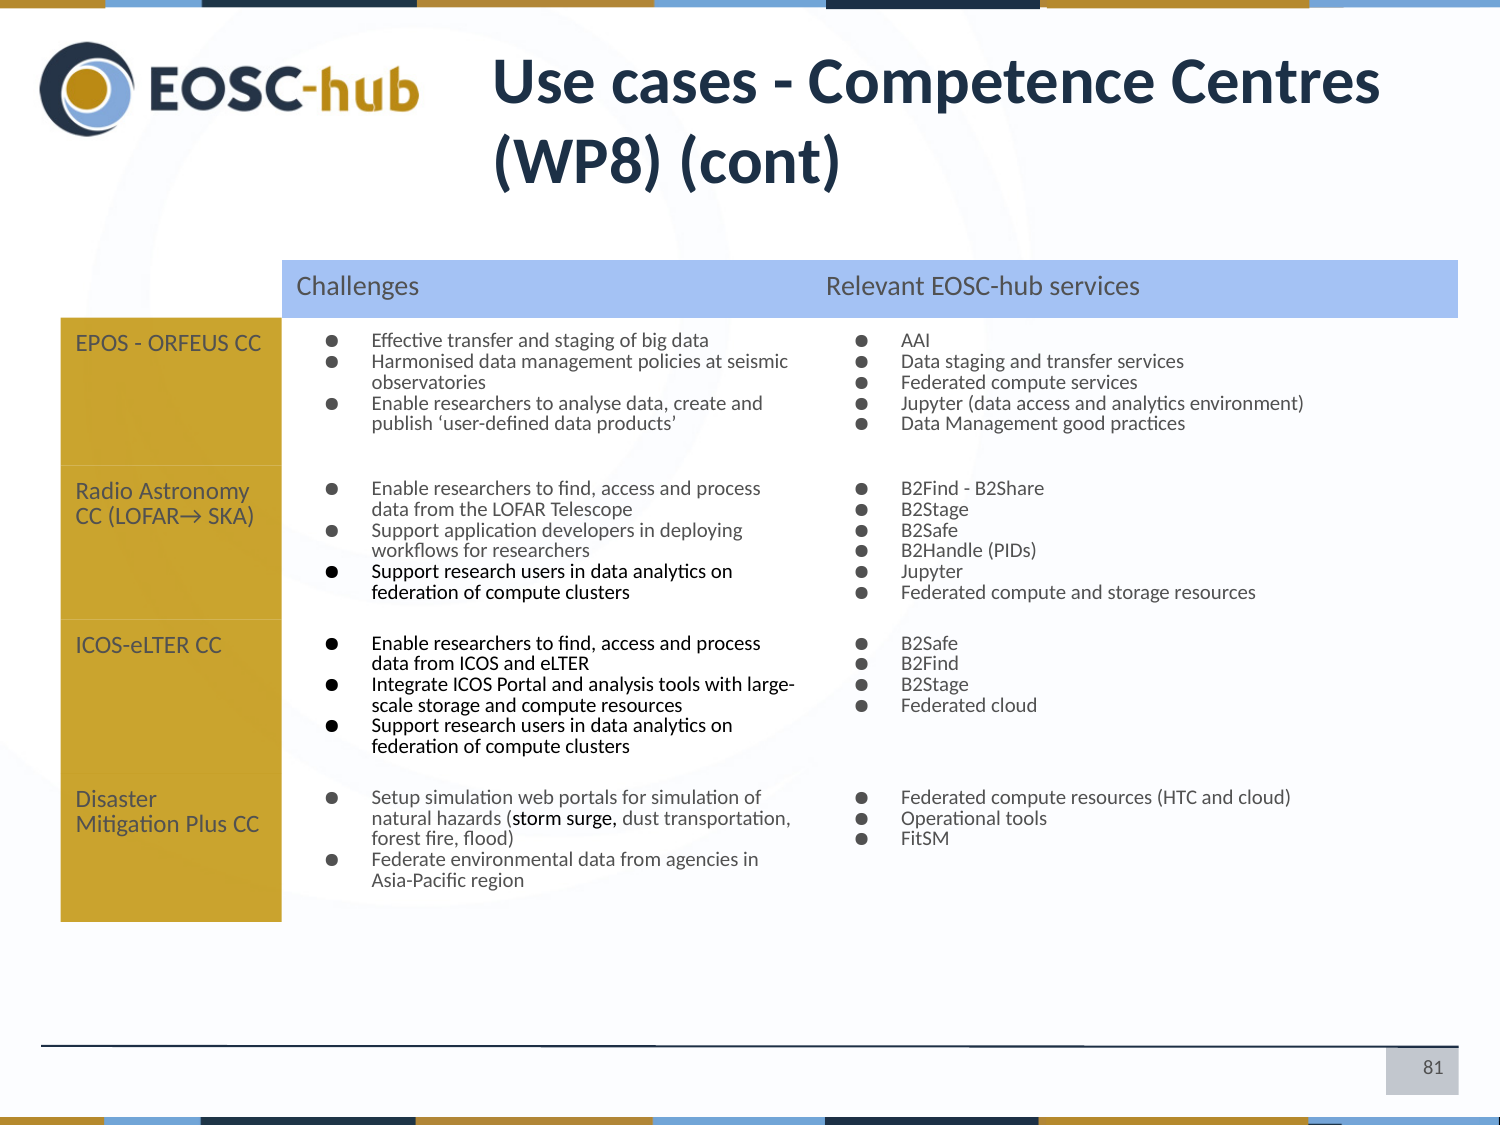

# Use cases - Competence Centres (WP8) (cont)
|  | Challenges | Relevant EOSC-hub services |
| --- | --- | --- |
| EPOS - ORFEUS CC | Effective transfer and staging of big data Harmonised data management policies at seismic observatories Enable researchers to analyse data, create and publish ‘user-defined data products’ | AAI Data staging and transfer services Federated compute services Jupyter (data access and analytics environment) Data Management good practices |
| Radio Astronomy CC (LOFAR→ SKA) | Enable researchers to find, access and process data from the LOFAR Telescope Support application developers in deploying workflows for researchers Support research users in data analytics on federation of compute clusters | B2Find - B2Share B2Stage B2Safe B2Handle (PIDs) Jupyter Federated compute and storage resources |
| ICOS-eLTER CC | Enable researchers to find, access and process data from ICOS and eLTER Integrate ICOS Portal and analysis tools with large-scale storage and compute resources Support research users in data analytics on federation of compute clusters | B2Safe B2Find B2Stage Federated cloud |
| Disaster Mitigation Plus CC | Setup simulation web portals for simulation of natural hazards (storm surge, dust transportation, forest fire, flood) Federate environmental data from agencies in Asia-Pacific region | Federated compute resources (HTC and cloud) Operational tools FitSM |
81